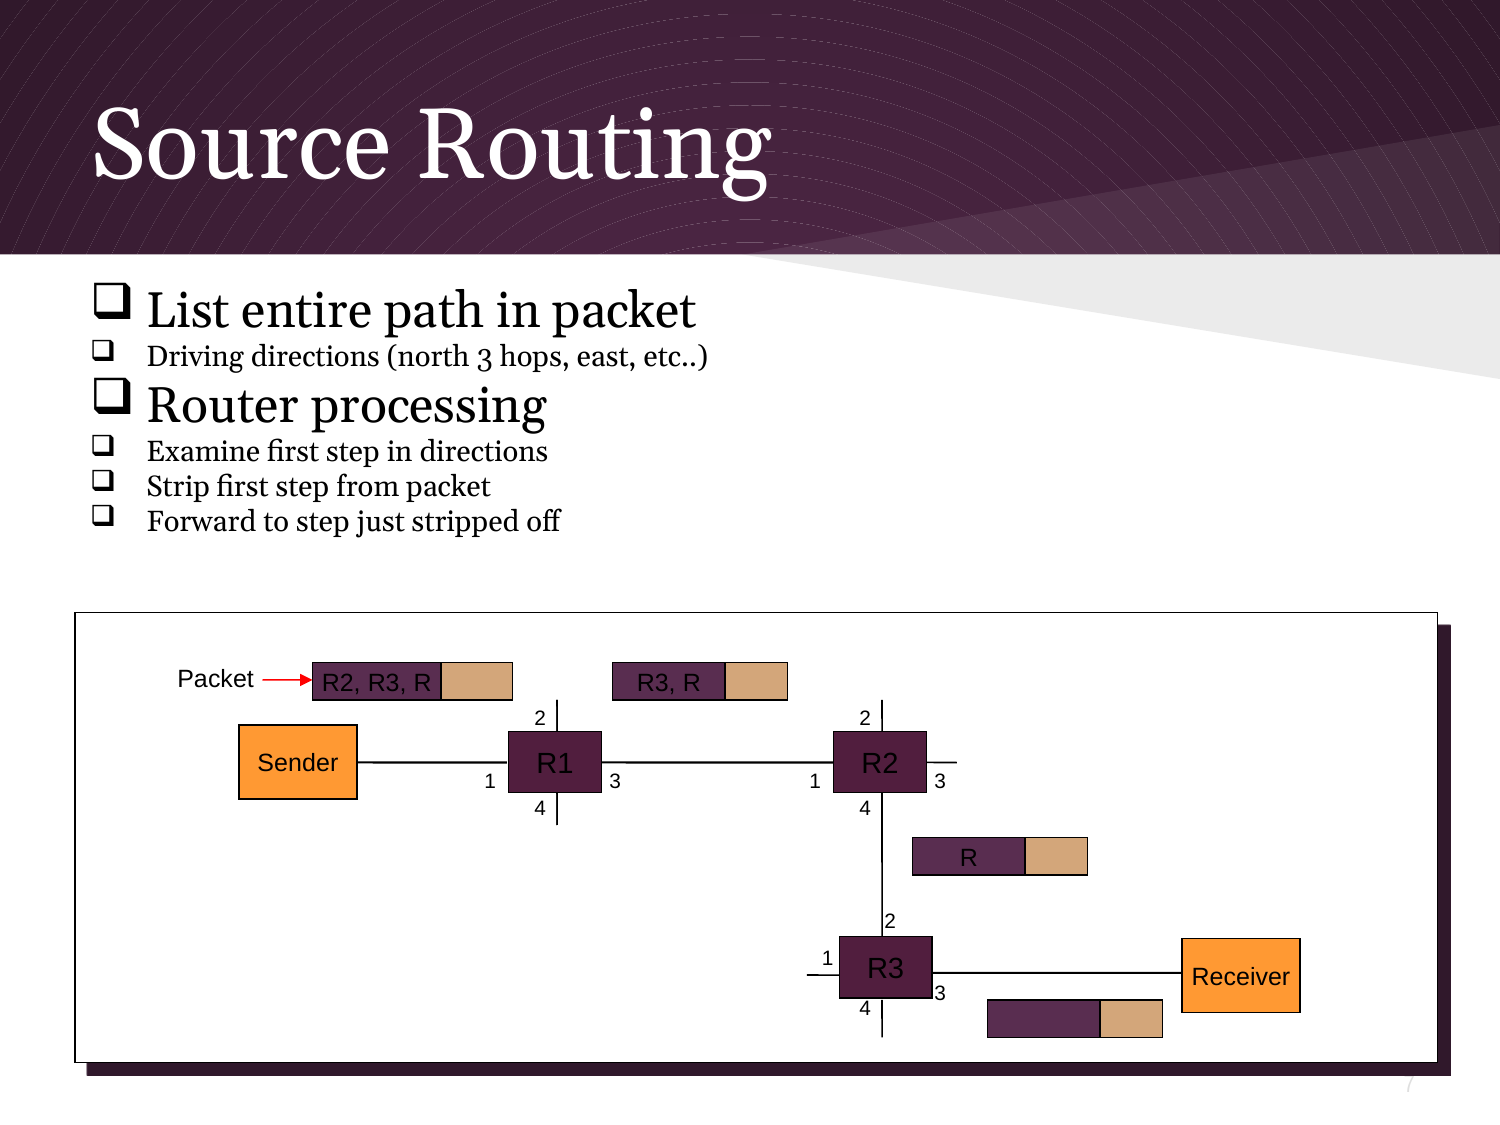

# Source Routing
List entire path in packet
Driving directions (north 3 hops, east, etc..)
Router processing
Examine first step in directions
Strip first step from packet
Forward to step just stripped off

Packet
R2, R3, R

R3, R

2
2

Sender
R1
R2
1
3
1
3

4

4

R

2
R3
1
Receiver
3

4

7